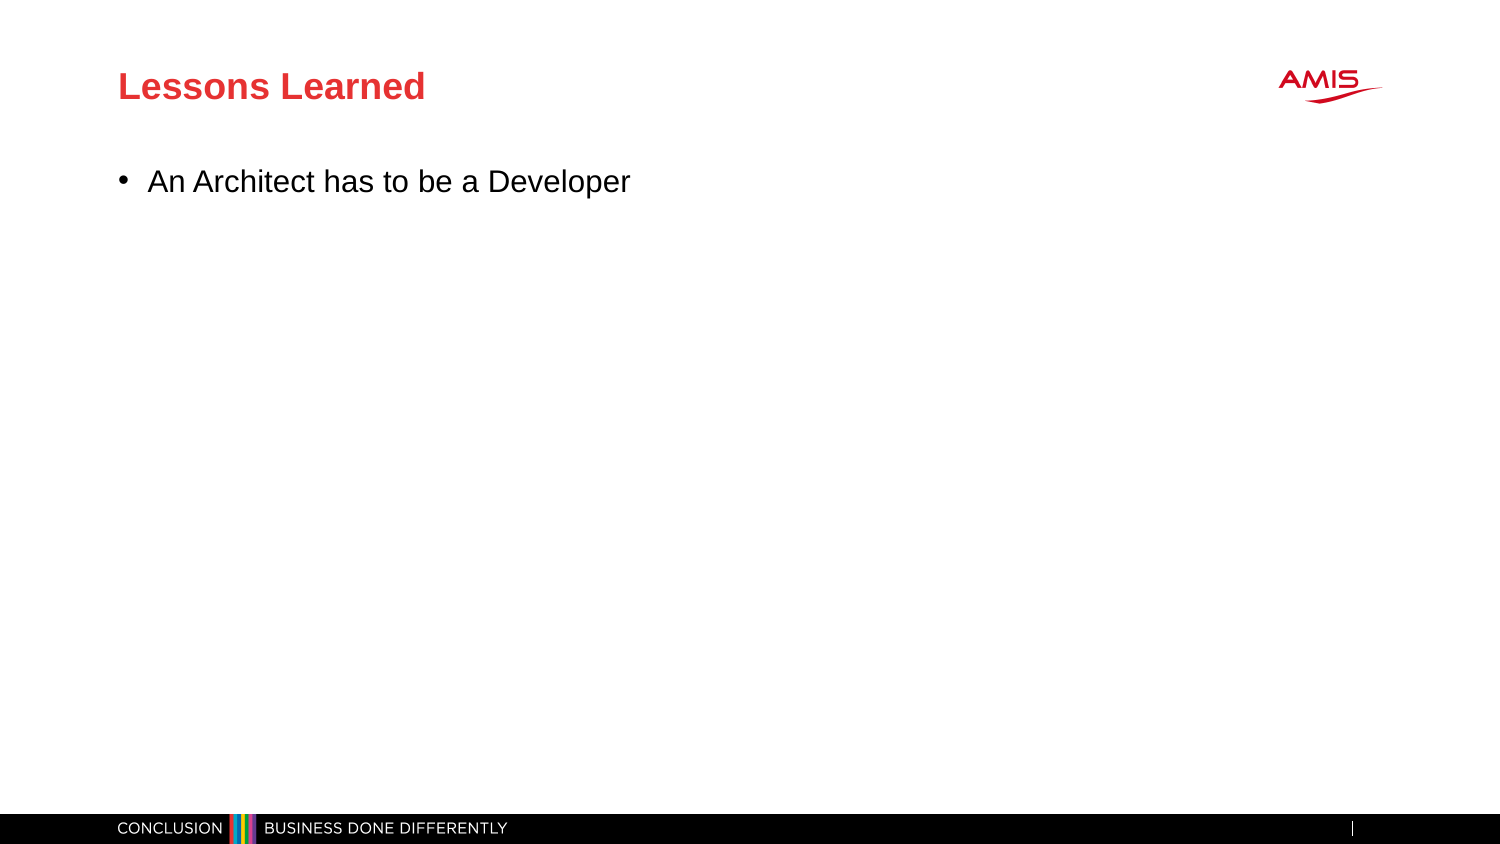

# Lessons Learned
An Architect has to be a Developer